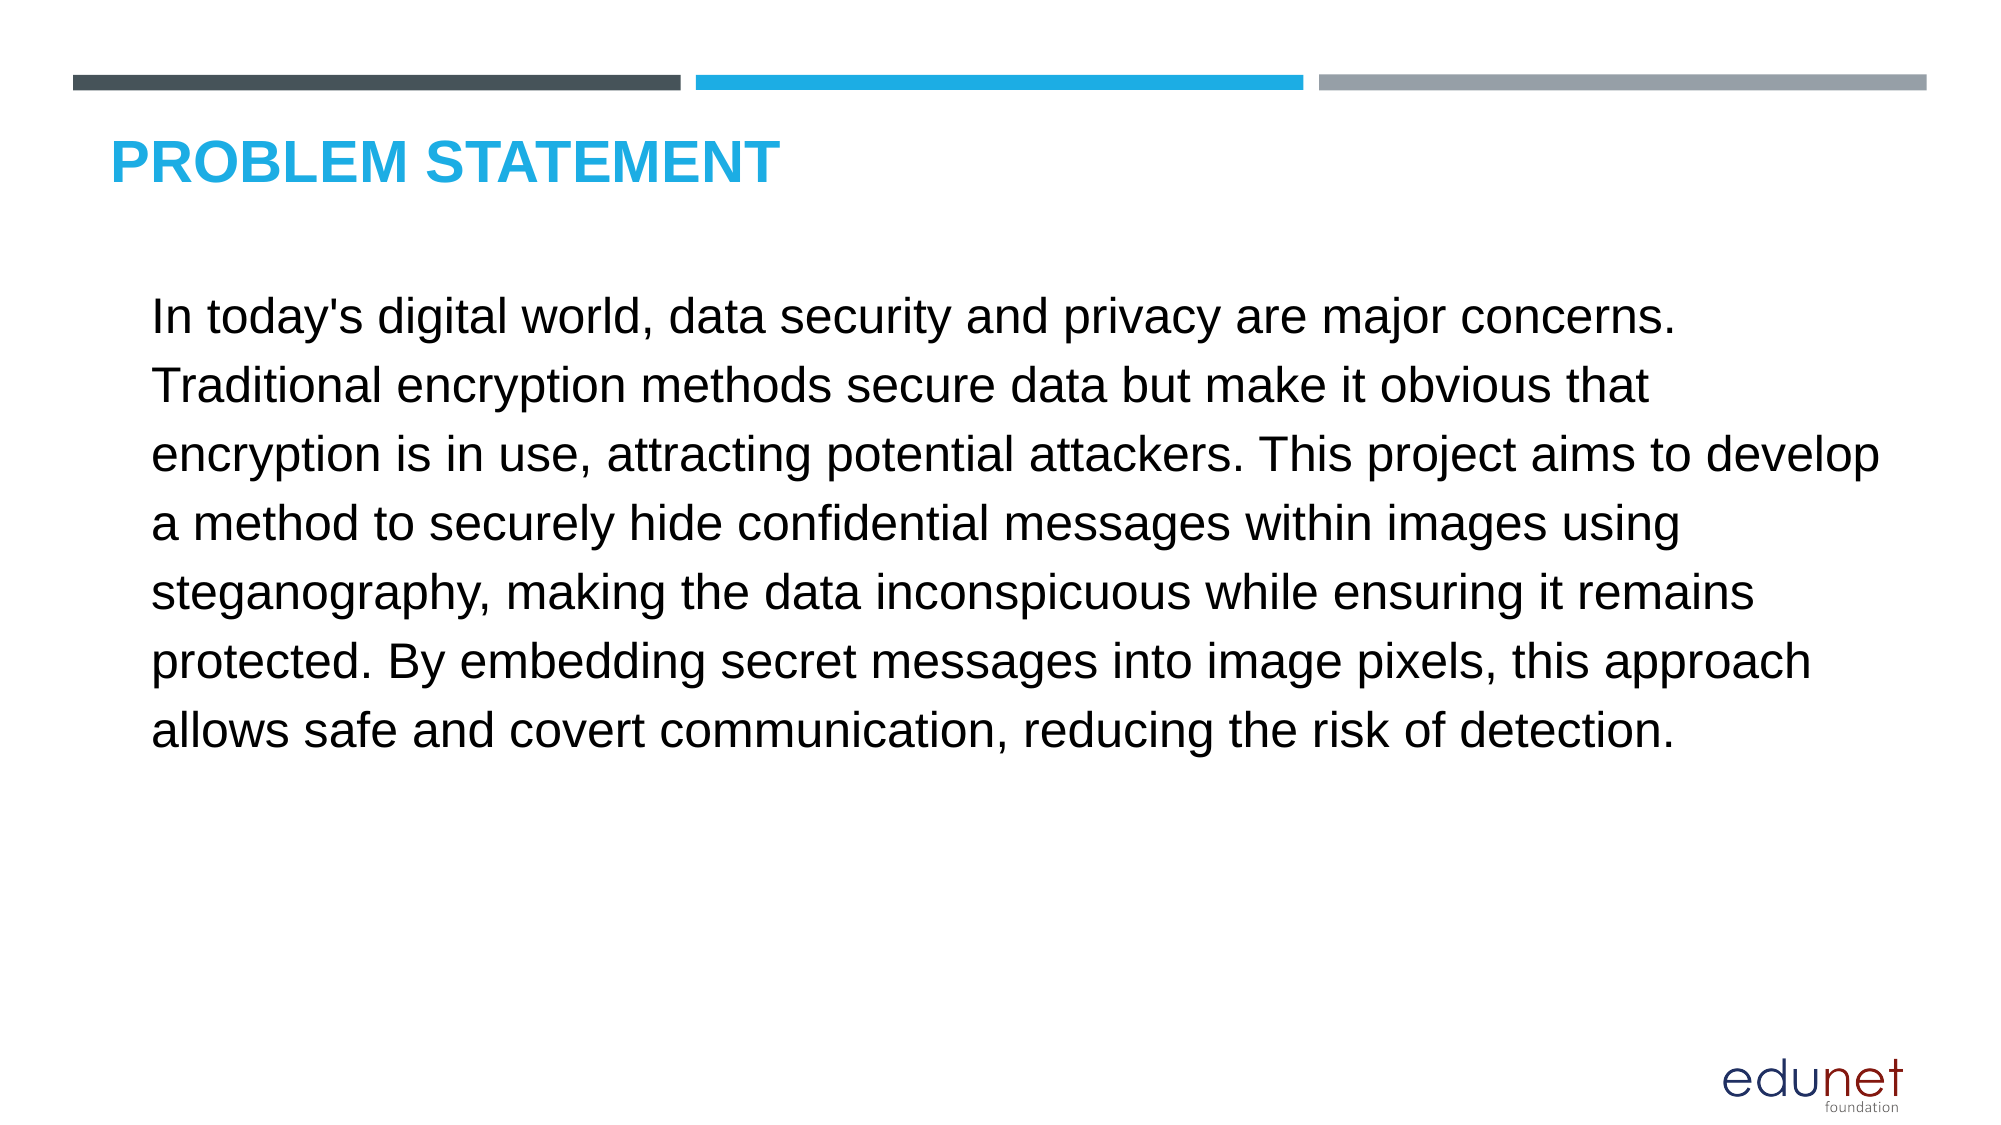

# PROBLEM STATEMENT
In today's digital world, data security and privacy are major concerns. Traditional encryption methods secure data but make it obvious that encryption is in use, attracting potential attackers. This project aims to develop a method to securely hide confidential messages within images using steganography, making the data inconspicuous while ensuring it remains protected. By embedding secret messages into image pixels, this approach allows safe and covert communication, reducing the risk of detection.